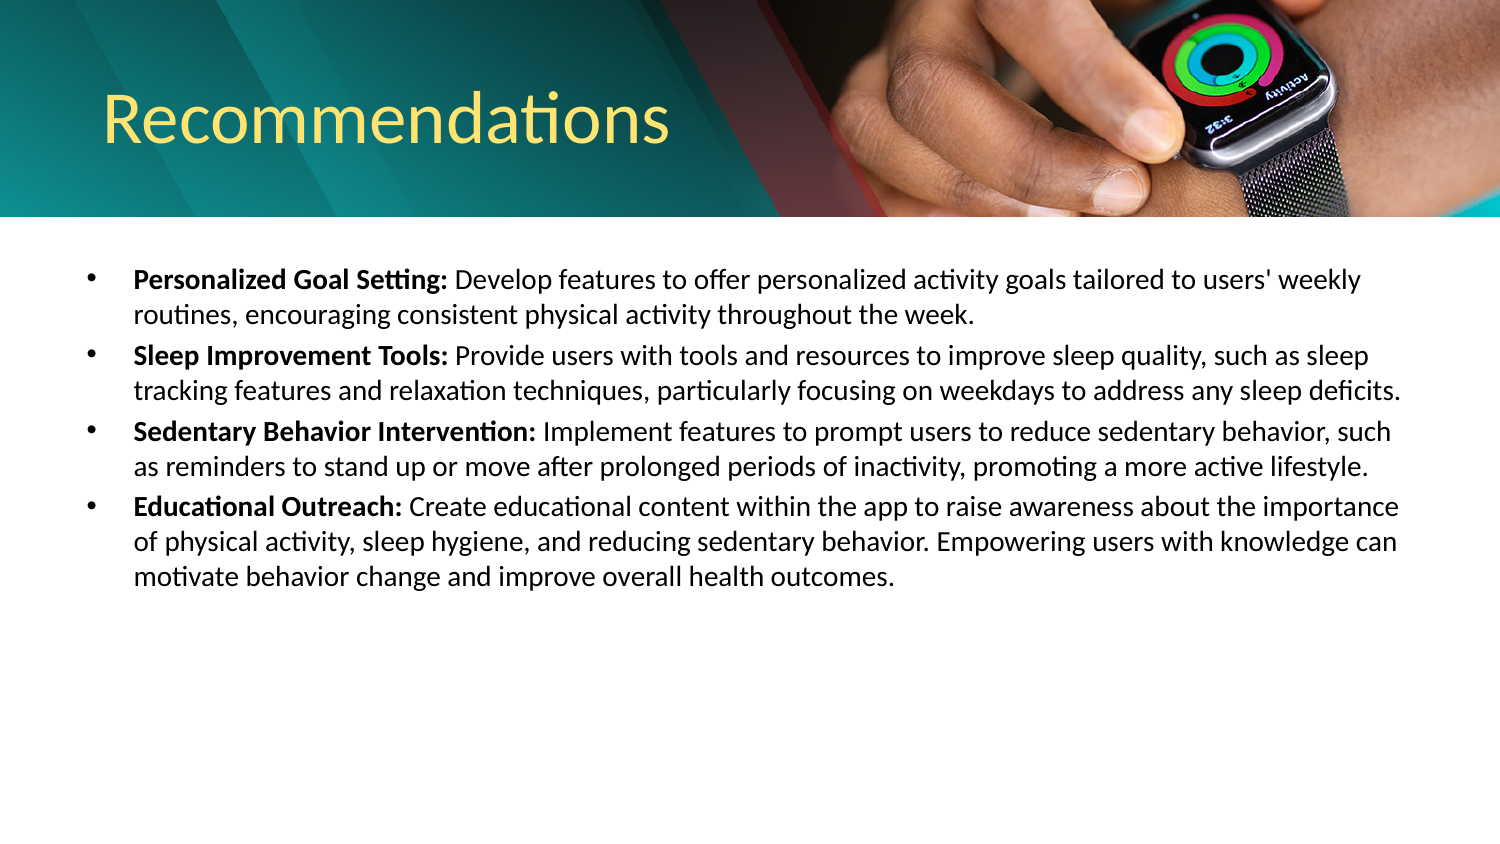

# Recommendations
Personalized Goal Setting: Develop features to offer personalized activity goals tailored to users' weekly routines, encouraging consistent physical activity throughout the week.
Sleep Improvement Tools: Provide users with tools and resources to improve sleep quality, such as sleep tracking features and relaxation techniques, particularly focusing on weekdays to address any sleep deficits.
Sedentary Behavior Intervention: Implement features to prompt users to reduce sedentary behavior, such as reminders to stand up or move after prolonged periods of inactivity, promoting a more active lifestyle.
Educational Outreach: Create educational content within the app to raise awareness about the importance of physical activity, sleep hygiene, and reducing sedentary behavior. Empowering users with knowledge can motivate behavior change and improve overall health outcomes.